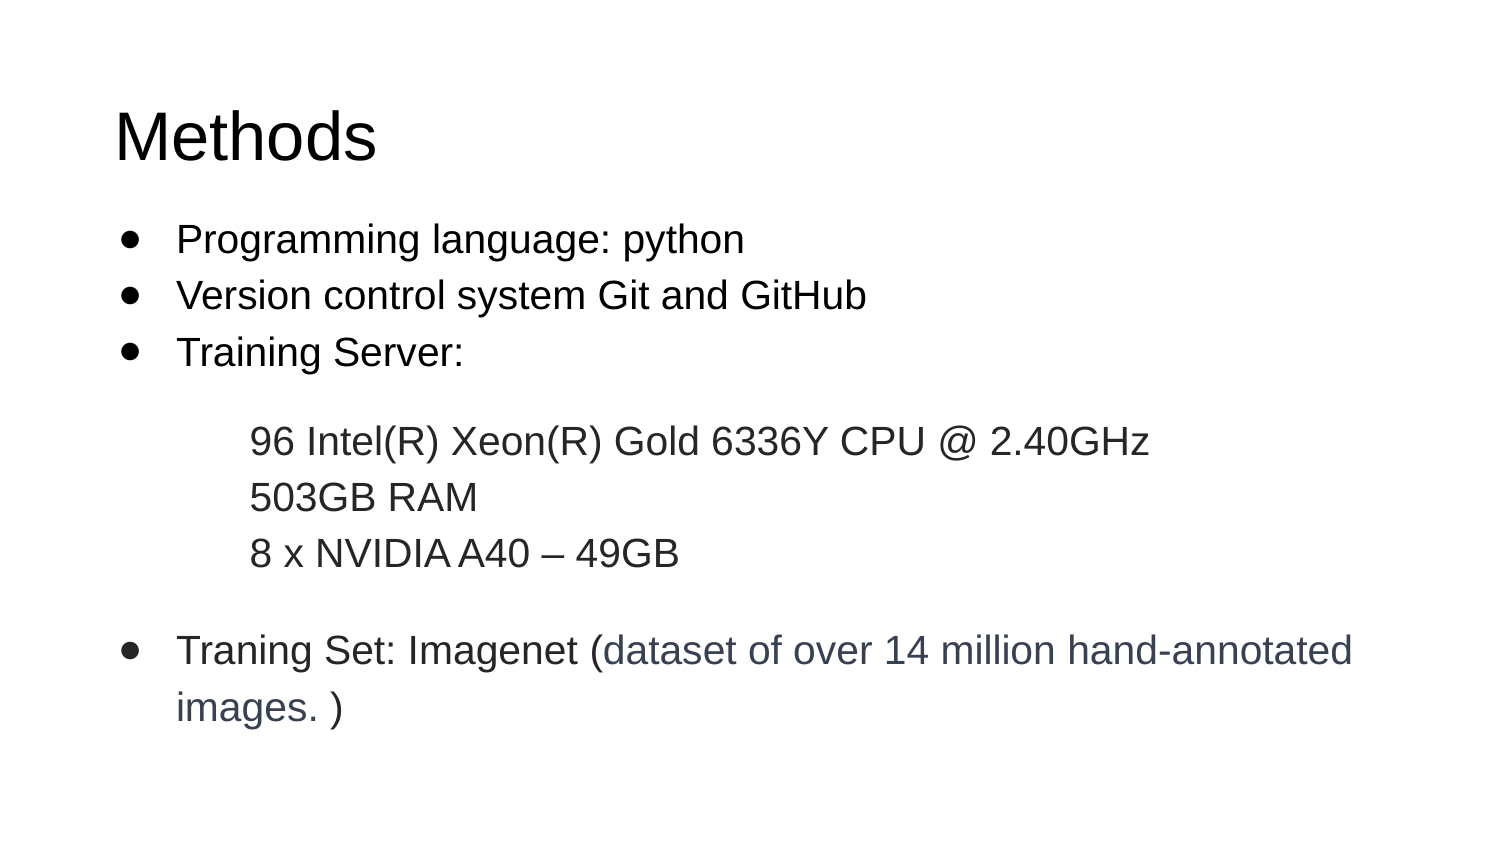

# Methods
Programming language: python
Version control system Git and GitHub
Training Server:
96 Intel(R) Xeon(R) Gold 6336Y CPU @ 2.40GHz
503GB RAM
8 x NVIDIA A40 – 49GB
Traning Set: Imagenet (dataset of over 14 million hand-annotated images. )